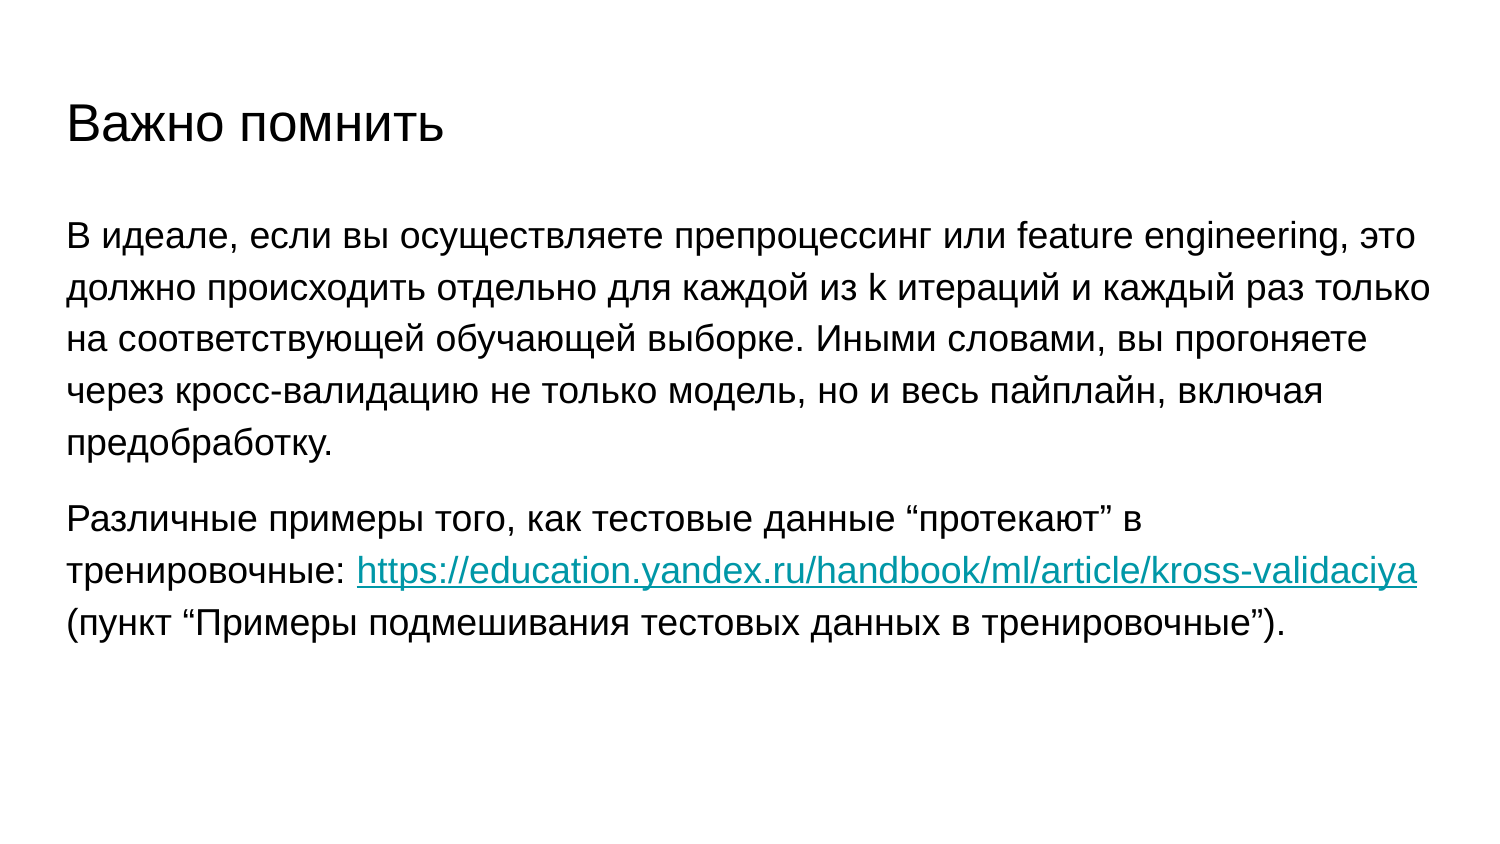

# Важно помнить
В идеале, если вы осуществляете препроцессинг или feature engineering, это должно происходить отдельно для каждой из k итераций и каждый раз только на соответствующей обучающей выборке. Иными словами, вы прогоняете через кросс-валидацию не только модель, но и весь пайплайн, включая предобработку.
Различные примеры того, как тестовые данные “протекают” в тренировочные: https://education.yandex.ru/handbook/ml/article/kross-validaciya (пункт “Примеры подмешивания тестовых данных в тренировочные”).